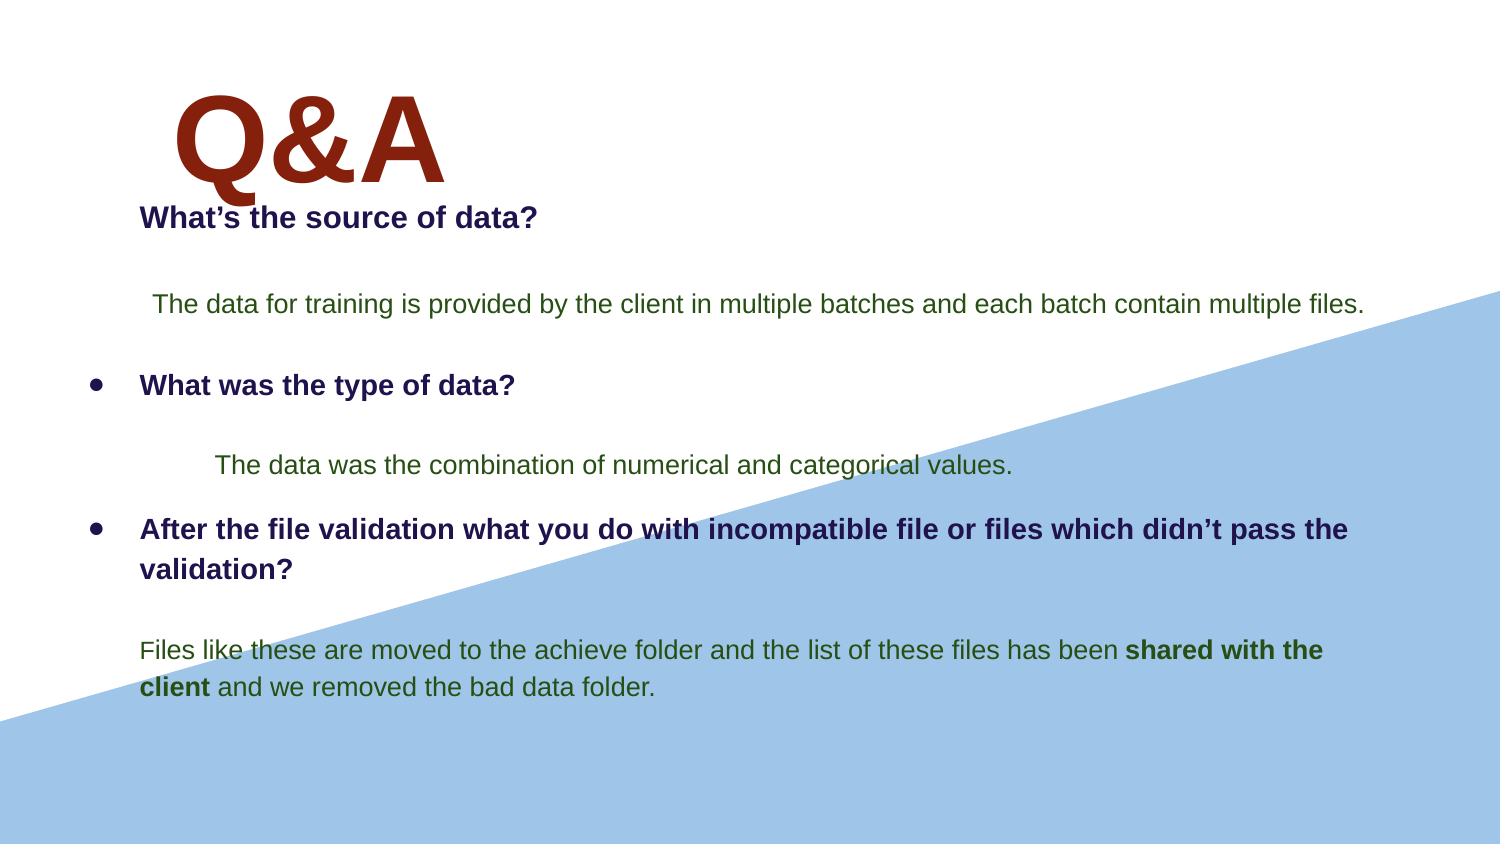

# Q&A

What’s the source of data?
          The data for training is provided by the client in multiple batches and each batch contain multiple files.
What was the type of data?
	The data was the combination of numerical and categorical values.
After the file validation what you do with incompatible file or files which didn’t pass the validation?
Files like these are moved to the achieve folder and the list of these files has been shared with the client and we removed the bad data folder.